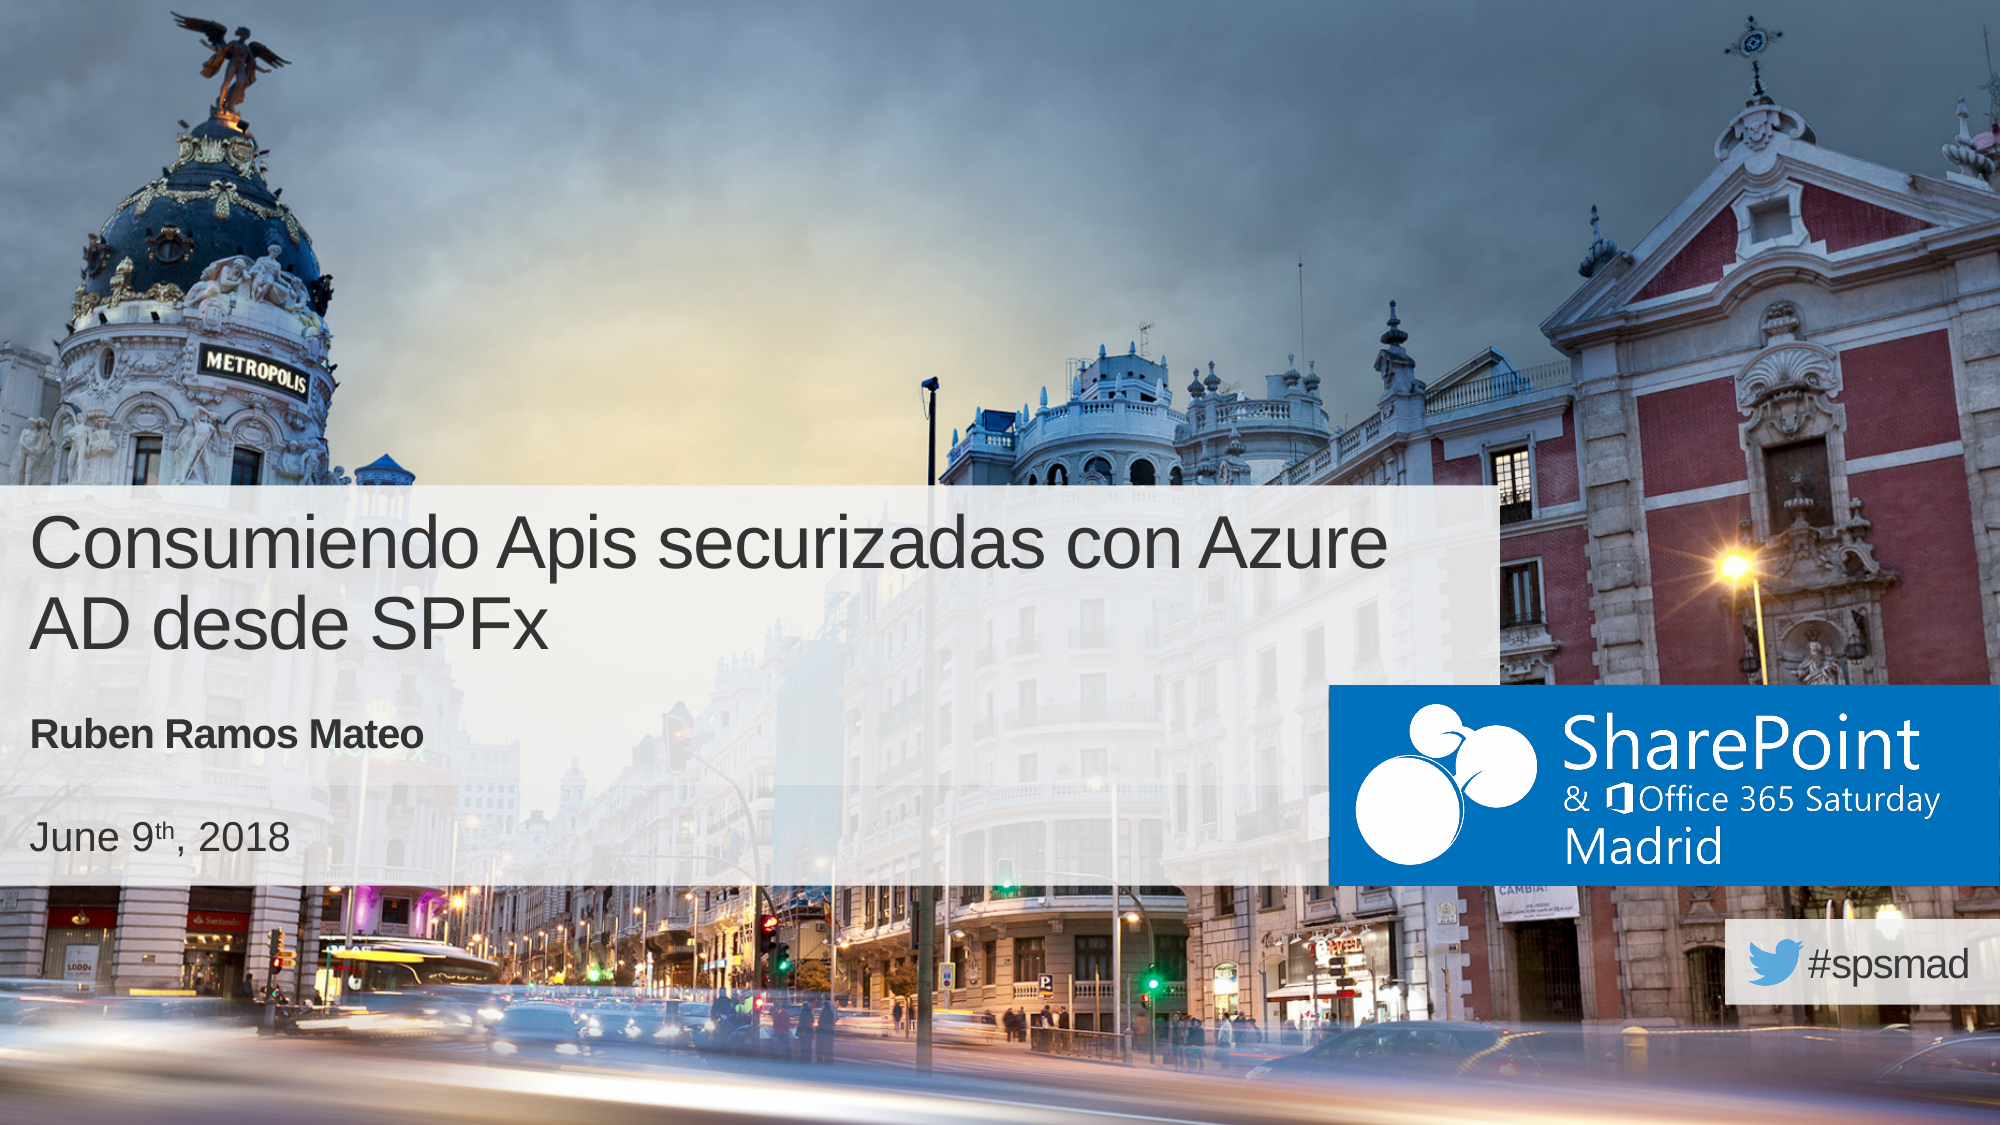

Consumiendo Apis securizadas con Azure AD desde SPFx
Ruben Ramos Mateo